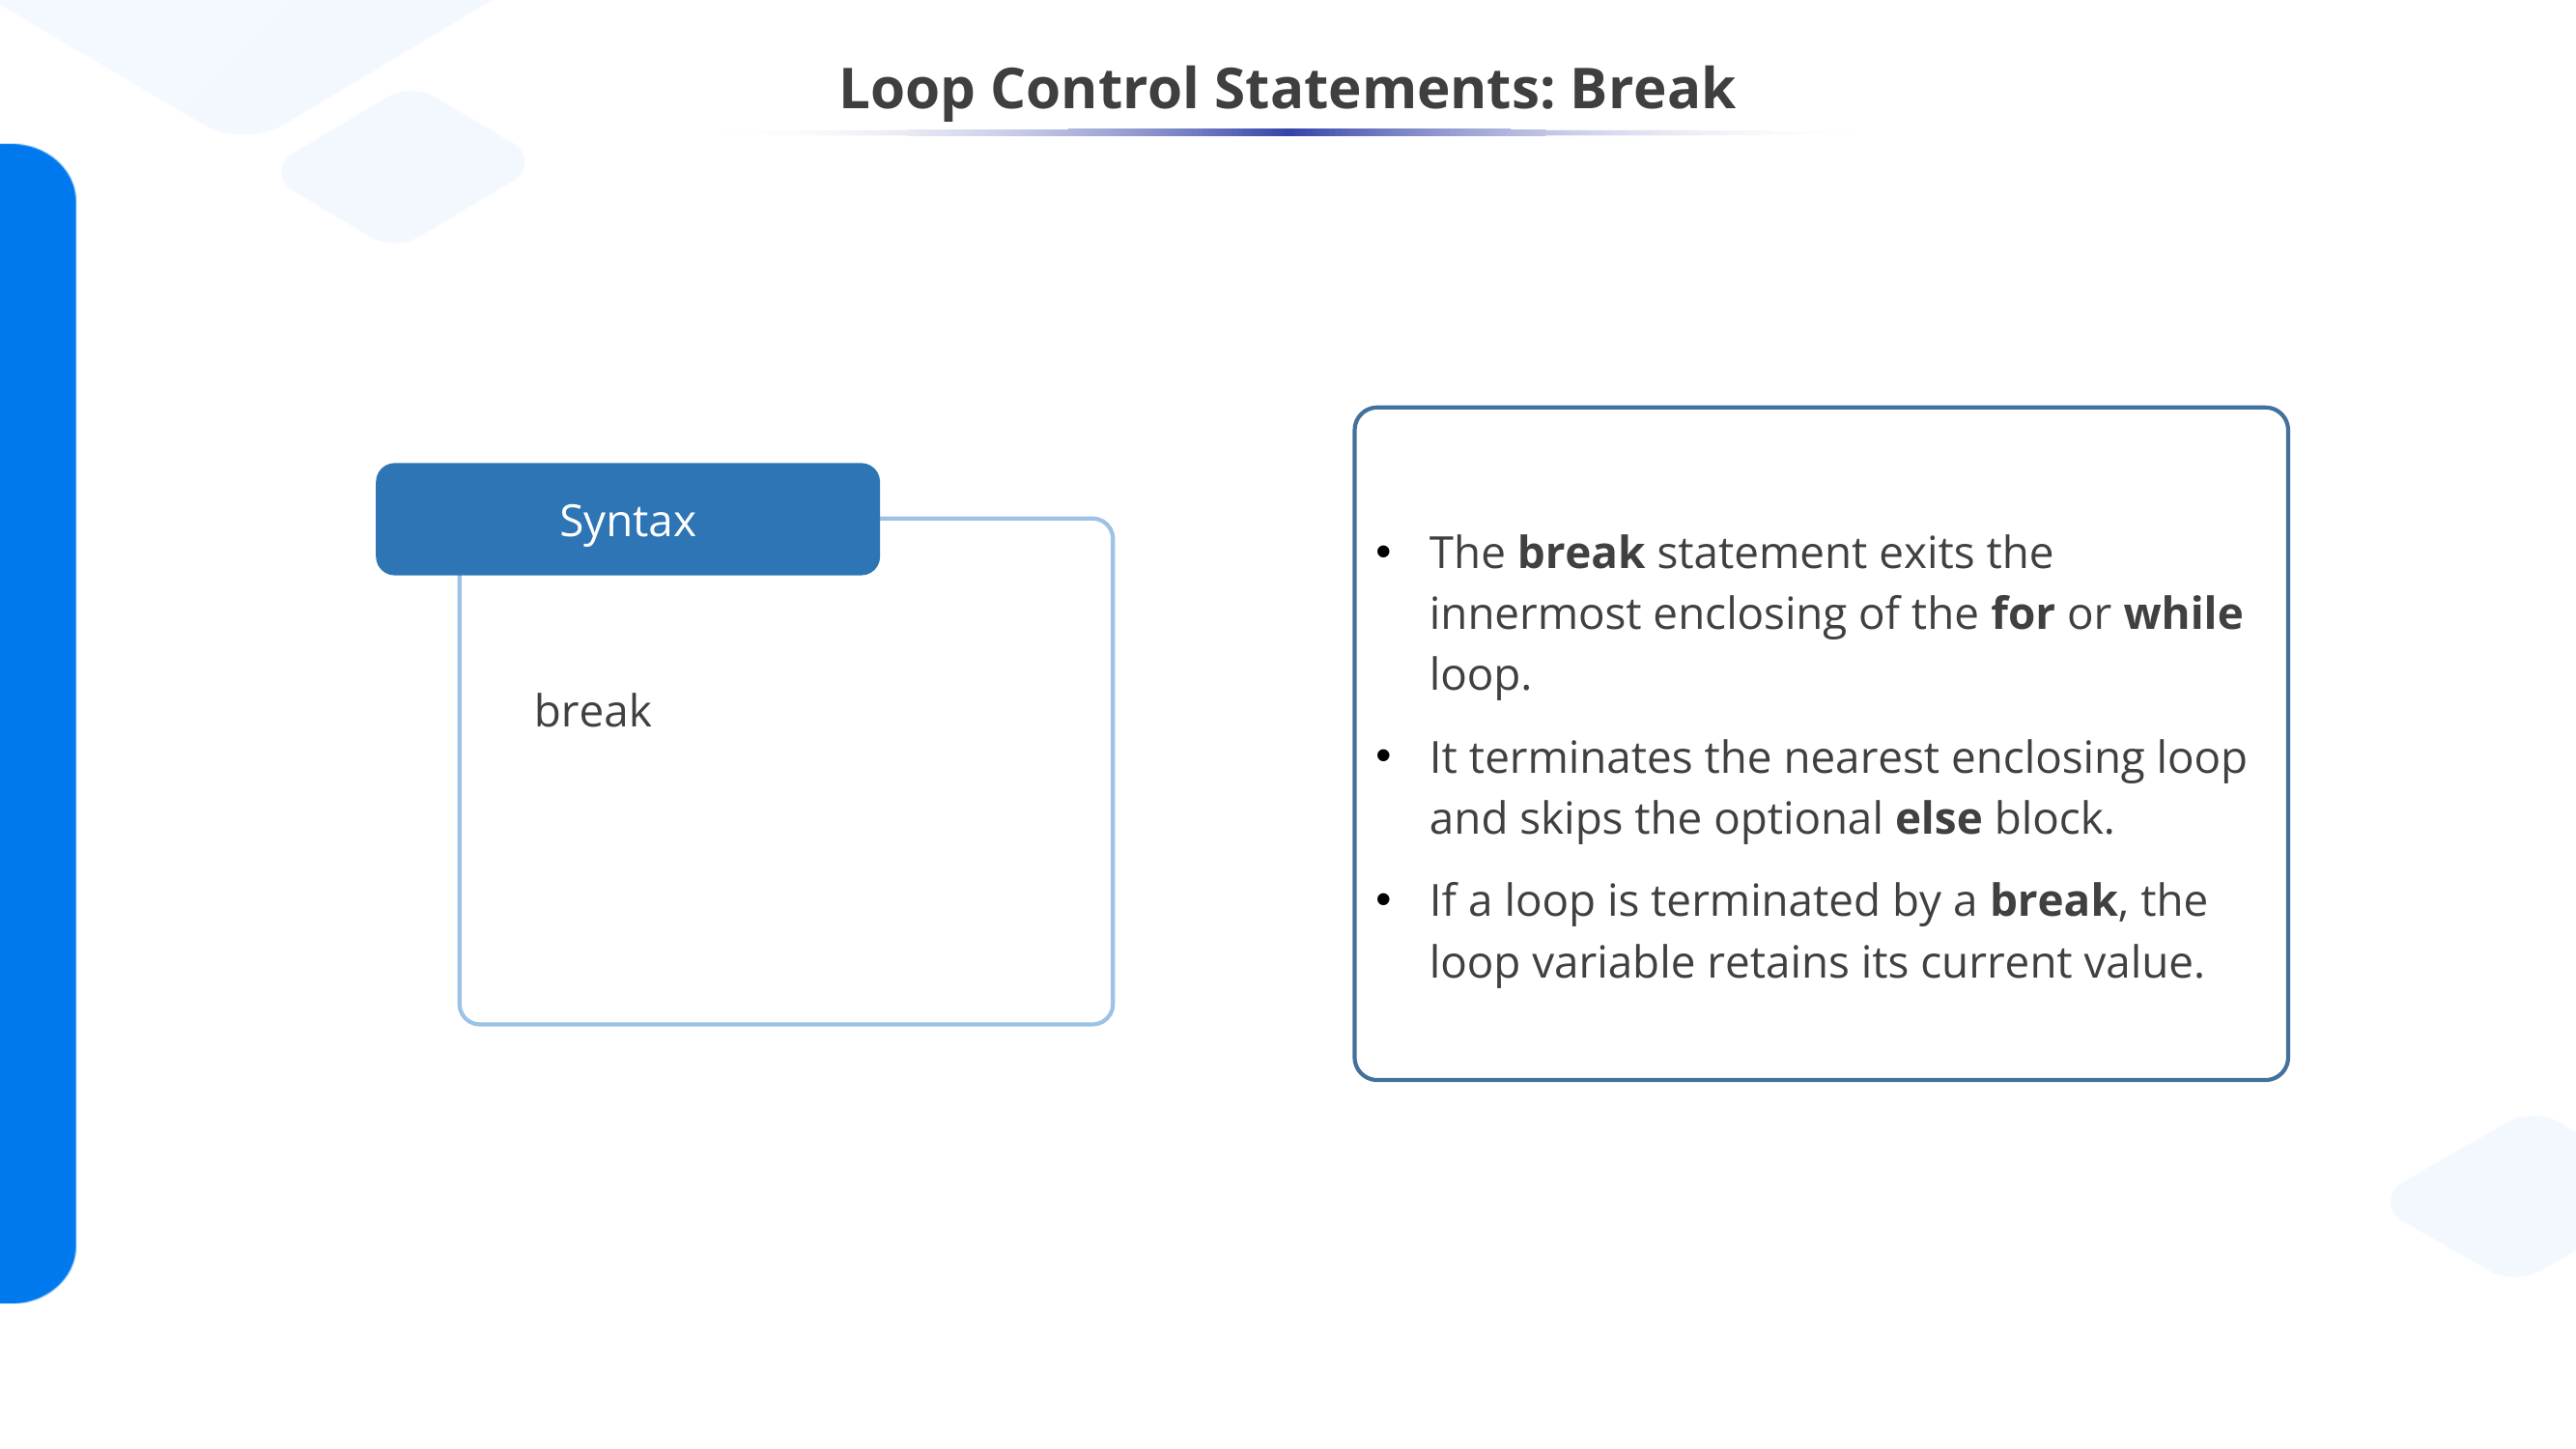

# Loop Control Statements: Break

The break statement exits the innermost enclosing of the for or while loop.
It terminates the nearest enclosing loop and skips the optional else block.
If a loop is terminated by a break, the loop variable retains its current value.

Syntax

break